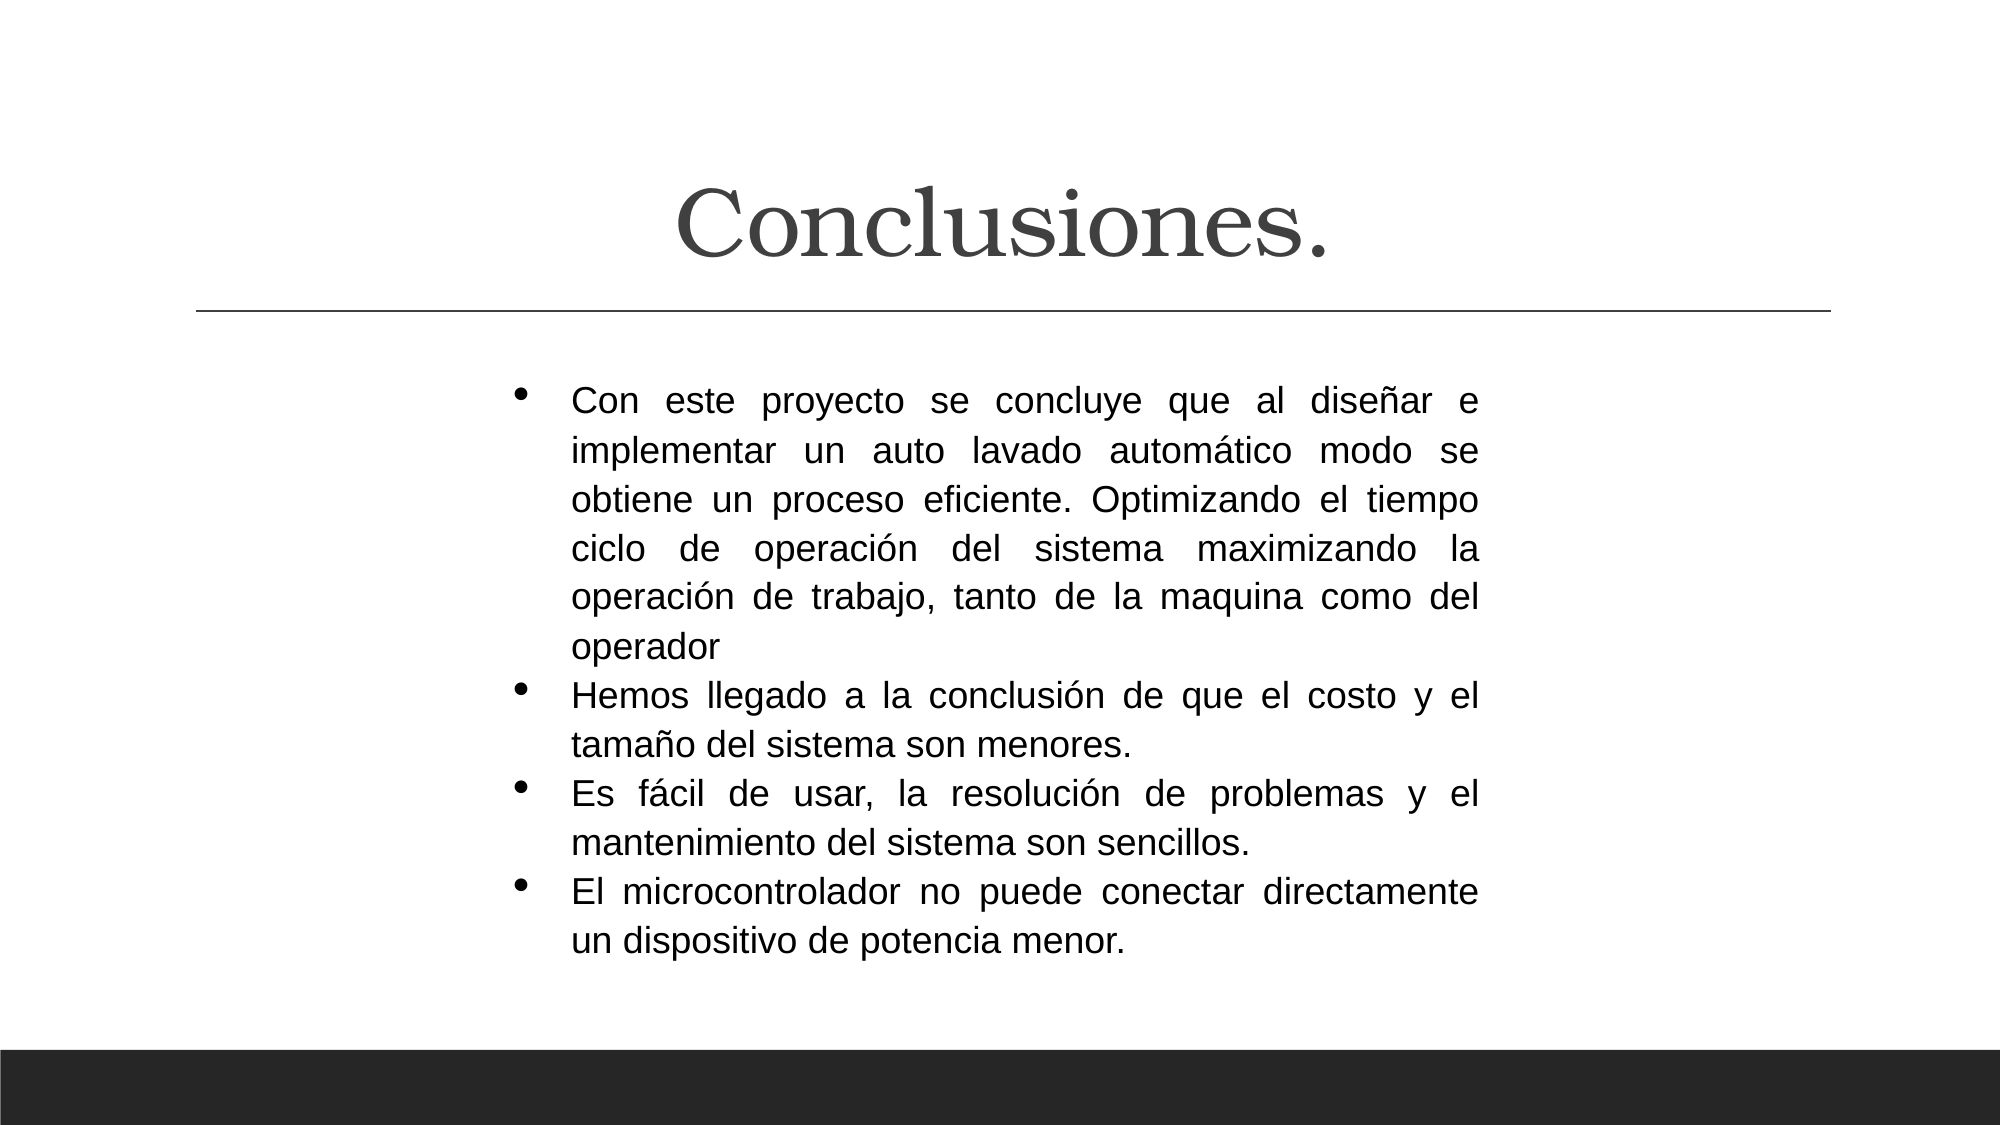

# Conclusiones.
Con este proyecto se concluye que al diseñar e implementar un auto lavado automático modo se obtiene un proceso eficiente. Optimizando el tiempo ciclo de operación del sistema maximizando la operación de trabajo, tanto de la maquina como del operador
Hemos llegado a la conclusión de que el costo y el tamaño del sistema son menores.
Es fácil de usar, la resolución de problemas y el mantenimiento del sistema son sencillos.
El microcontrolador no puede conectar directamente un dispositivo de potencia menor.